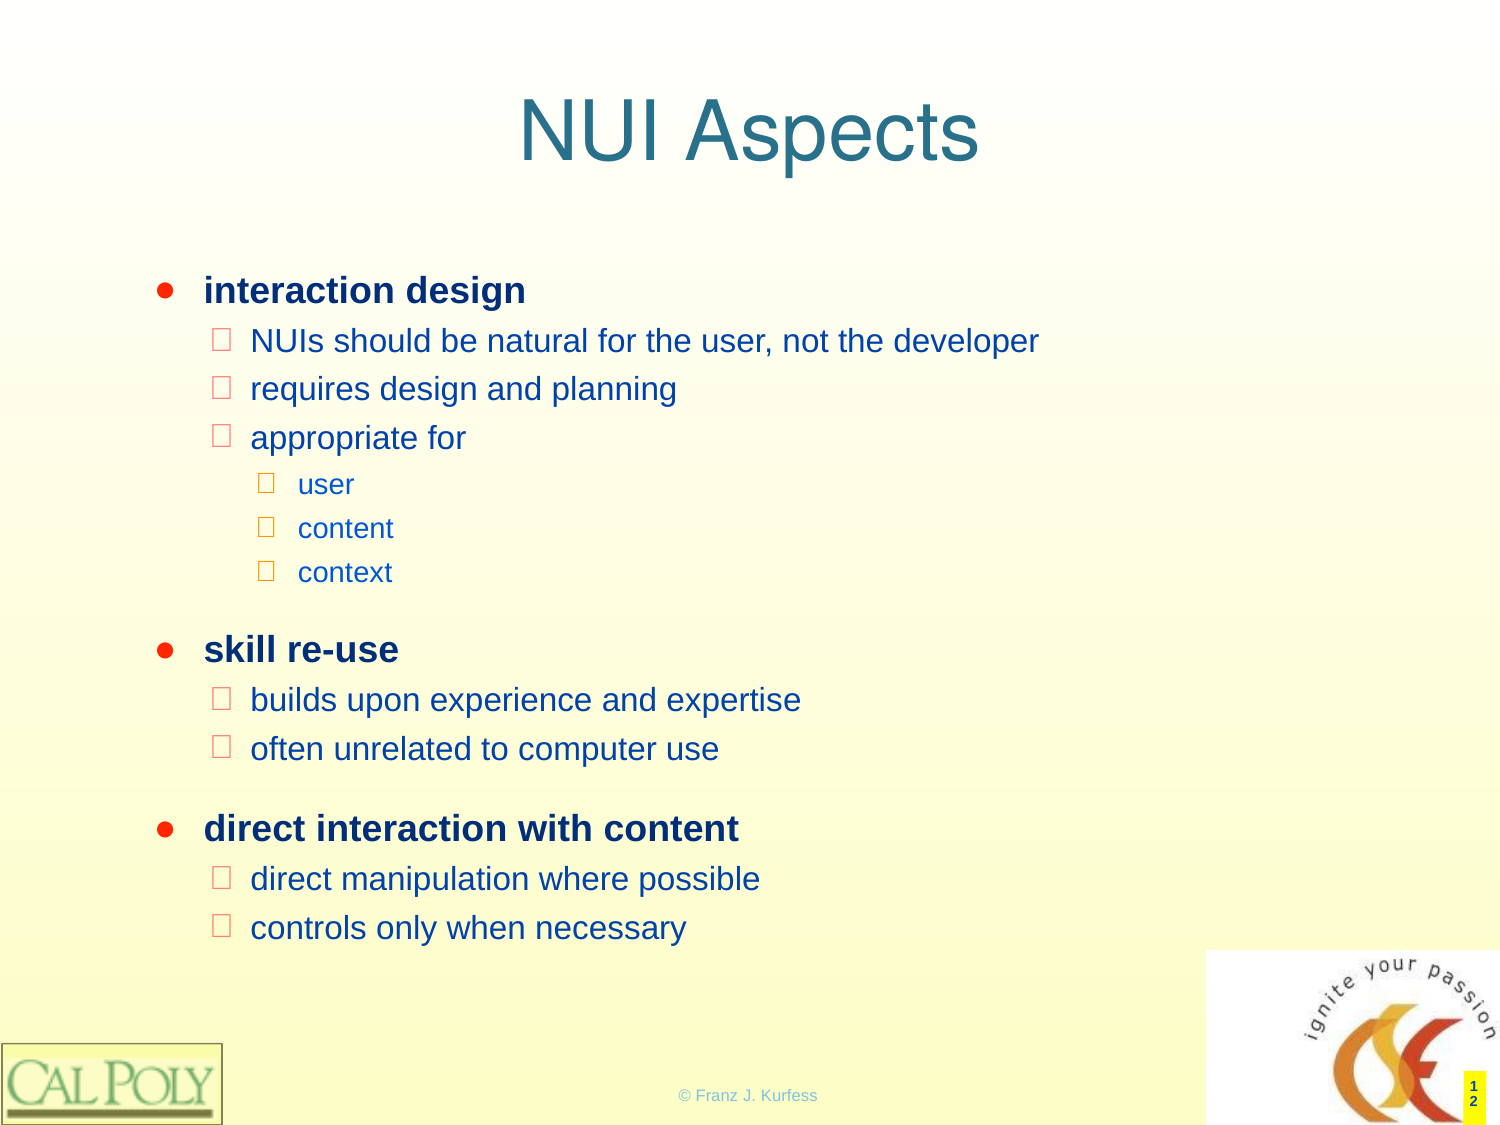

# NUI Aspects
interaction design
NUIs should be natural for the user, not the developer
requires design and planning
appropriate for
user
content
context
skill re-use
builds upon experience and expertise
often unrelated to computer use
direct interaction with content
direct manipulation where possible
controls only when necessary
12